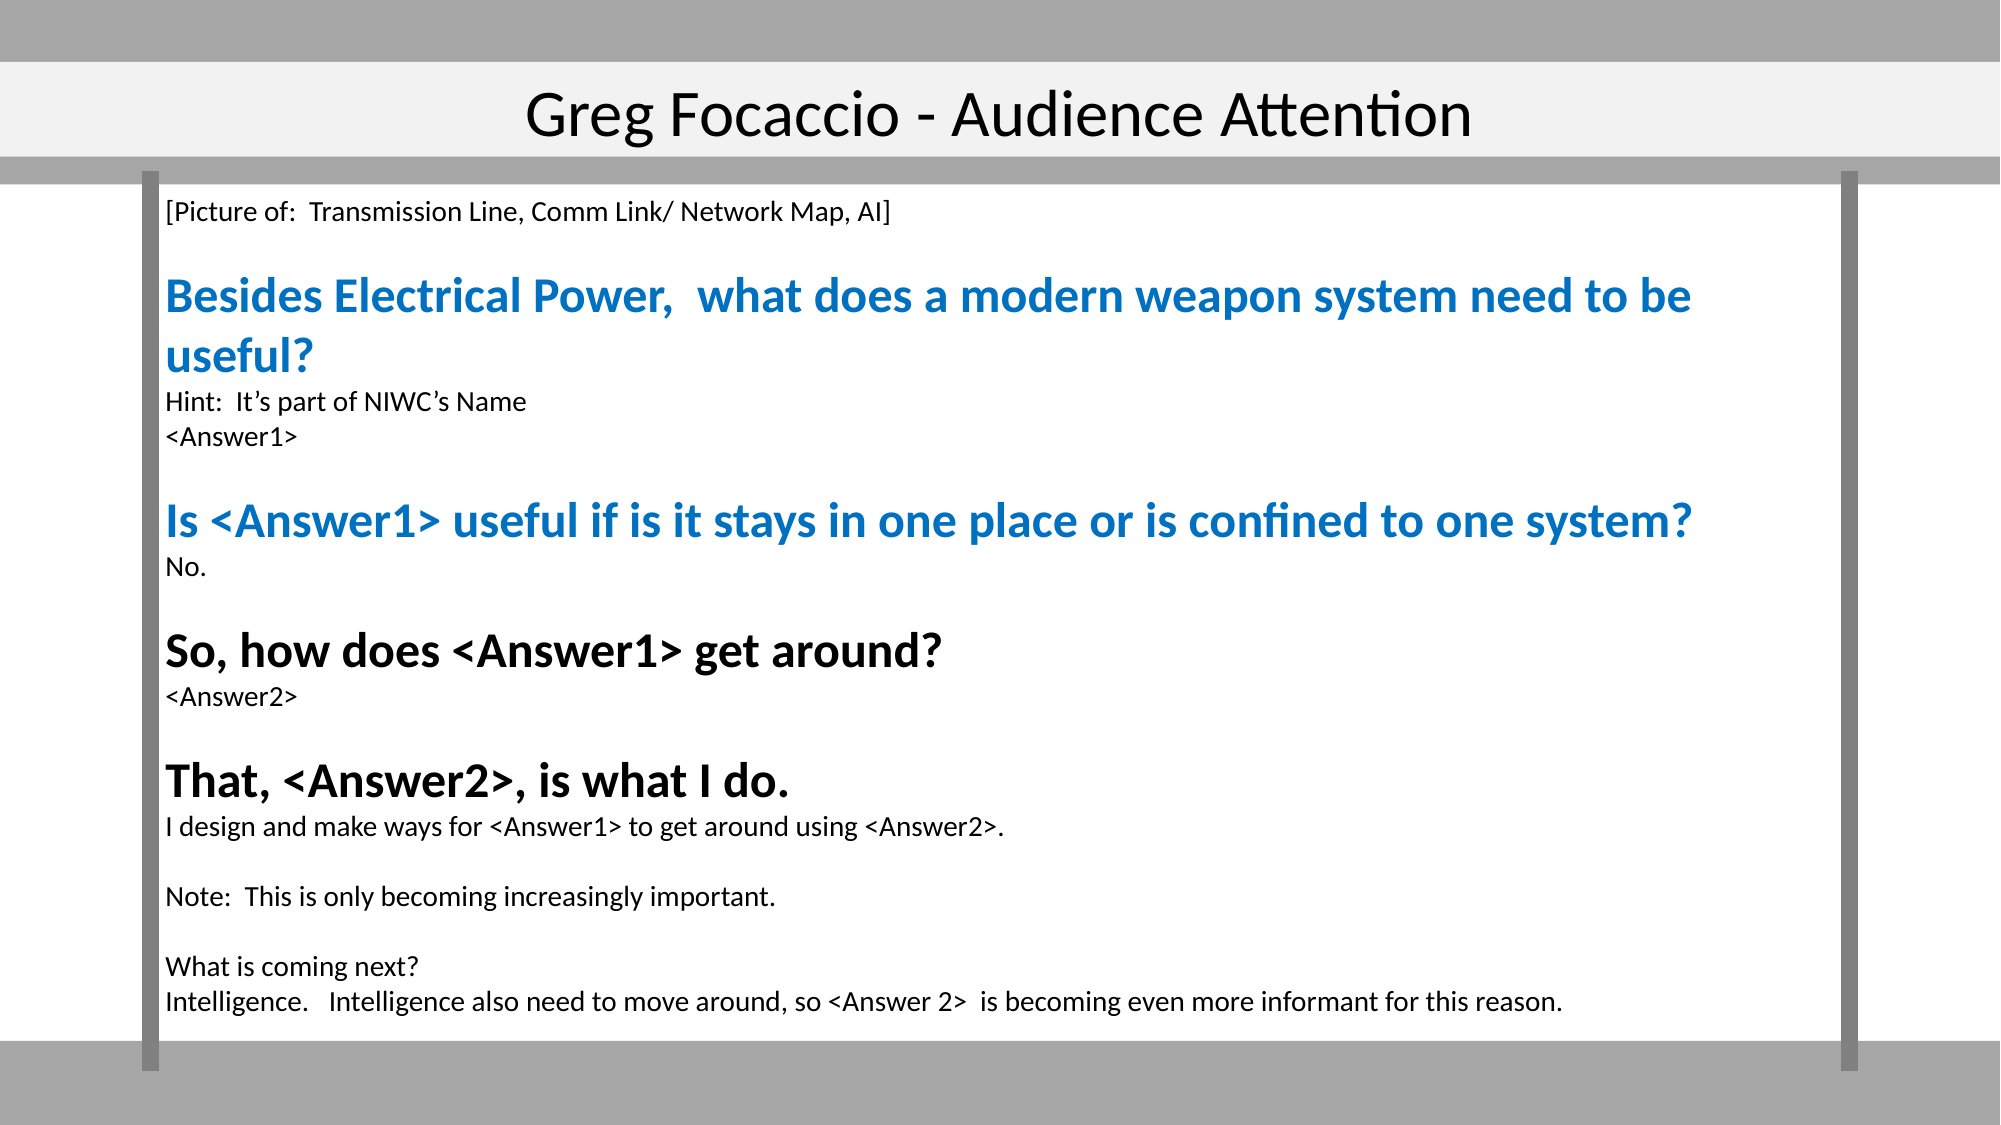

Greg Focaccio - Audience Attention
[Picture of:  Transmission Line, Comm Link/ Network Map, AI]

Besides Electrical Power,  what does a modern weapon system need to be useful?
Hint:  It’s part of NIWC’s Name
<Answer1>

Is <Answer1> useful if is it stays in one place or is confined to one system?
No.

So, how does <Answer1> get around?
<Answer2>

That, <Answer2>, is what I do.
I design and make ways for <Answer1> to get around using <Answer2>.

Note:  This is only becoming increasingly important.

What is coming next?
Intelligence.   Intelligence also need to move around, so <Answer 2>  is becoming even more informant for this reason.